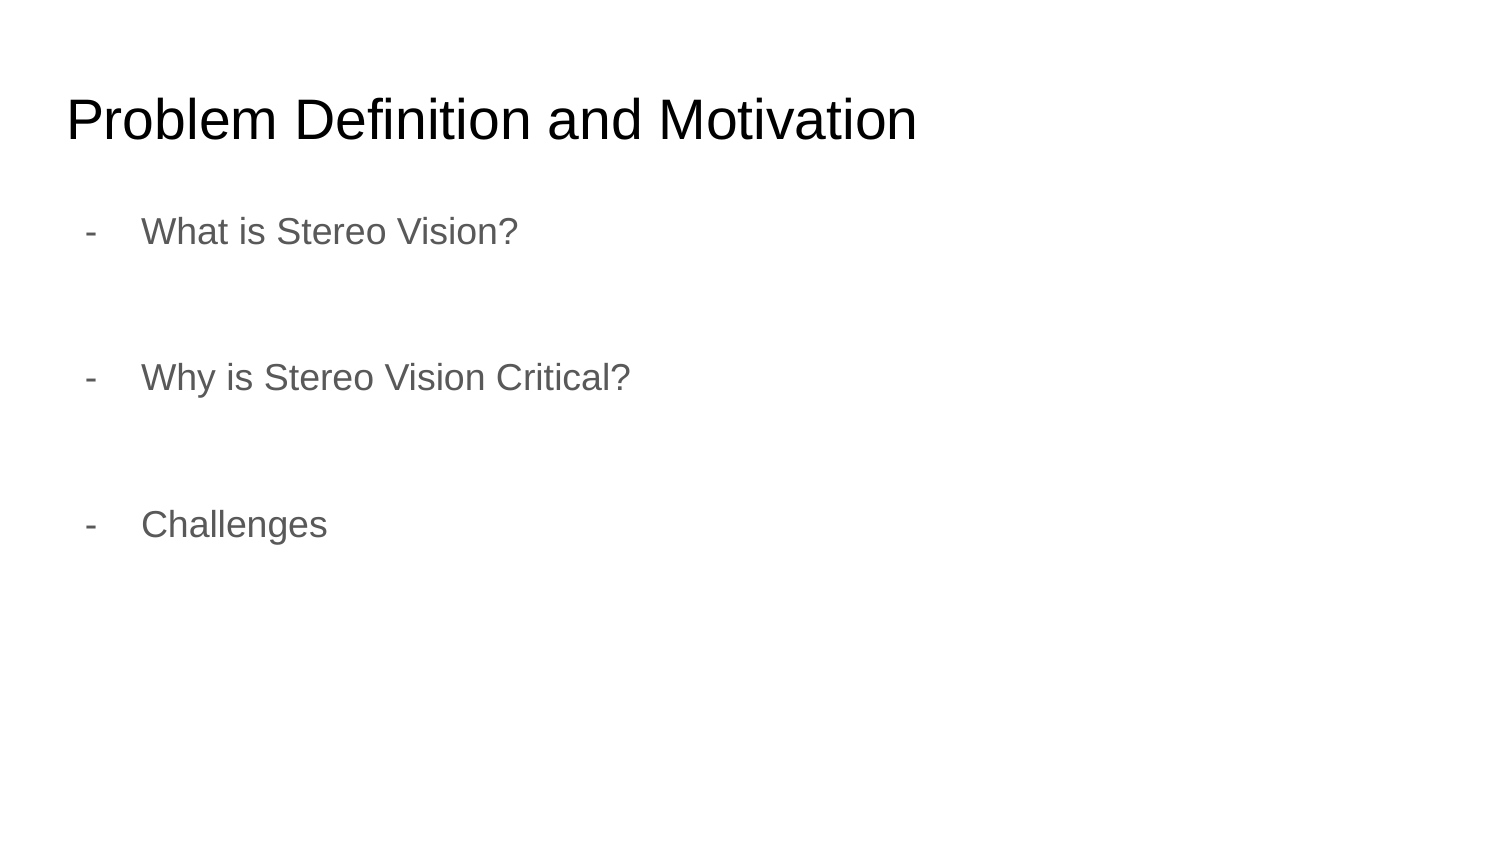

# Problem Definition and Motivation
What is Stereo Vision?

Why is Stereo Vision Critical?

Challenges